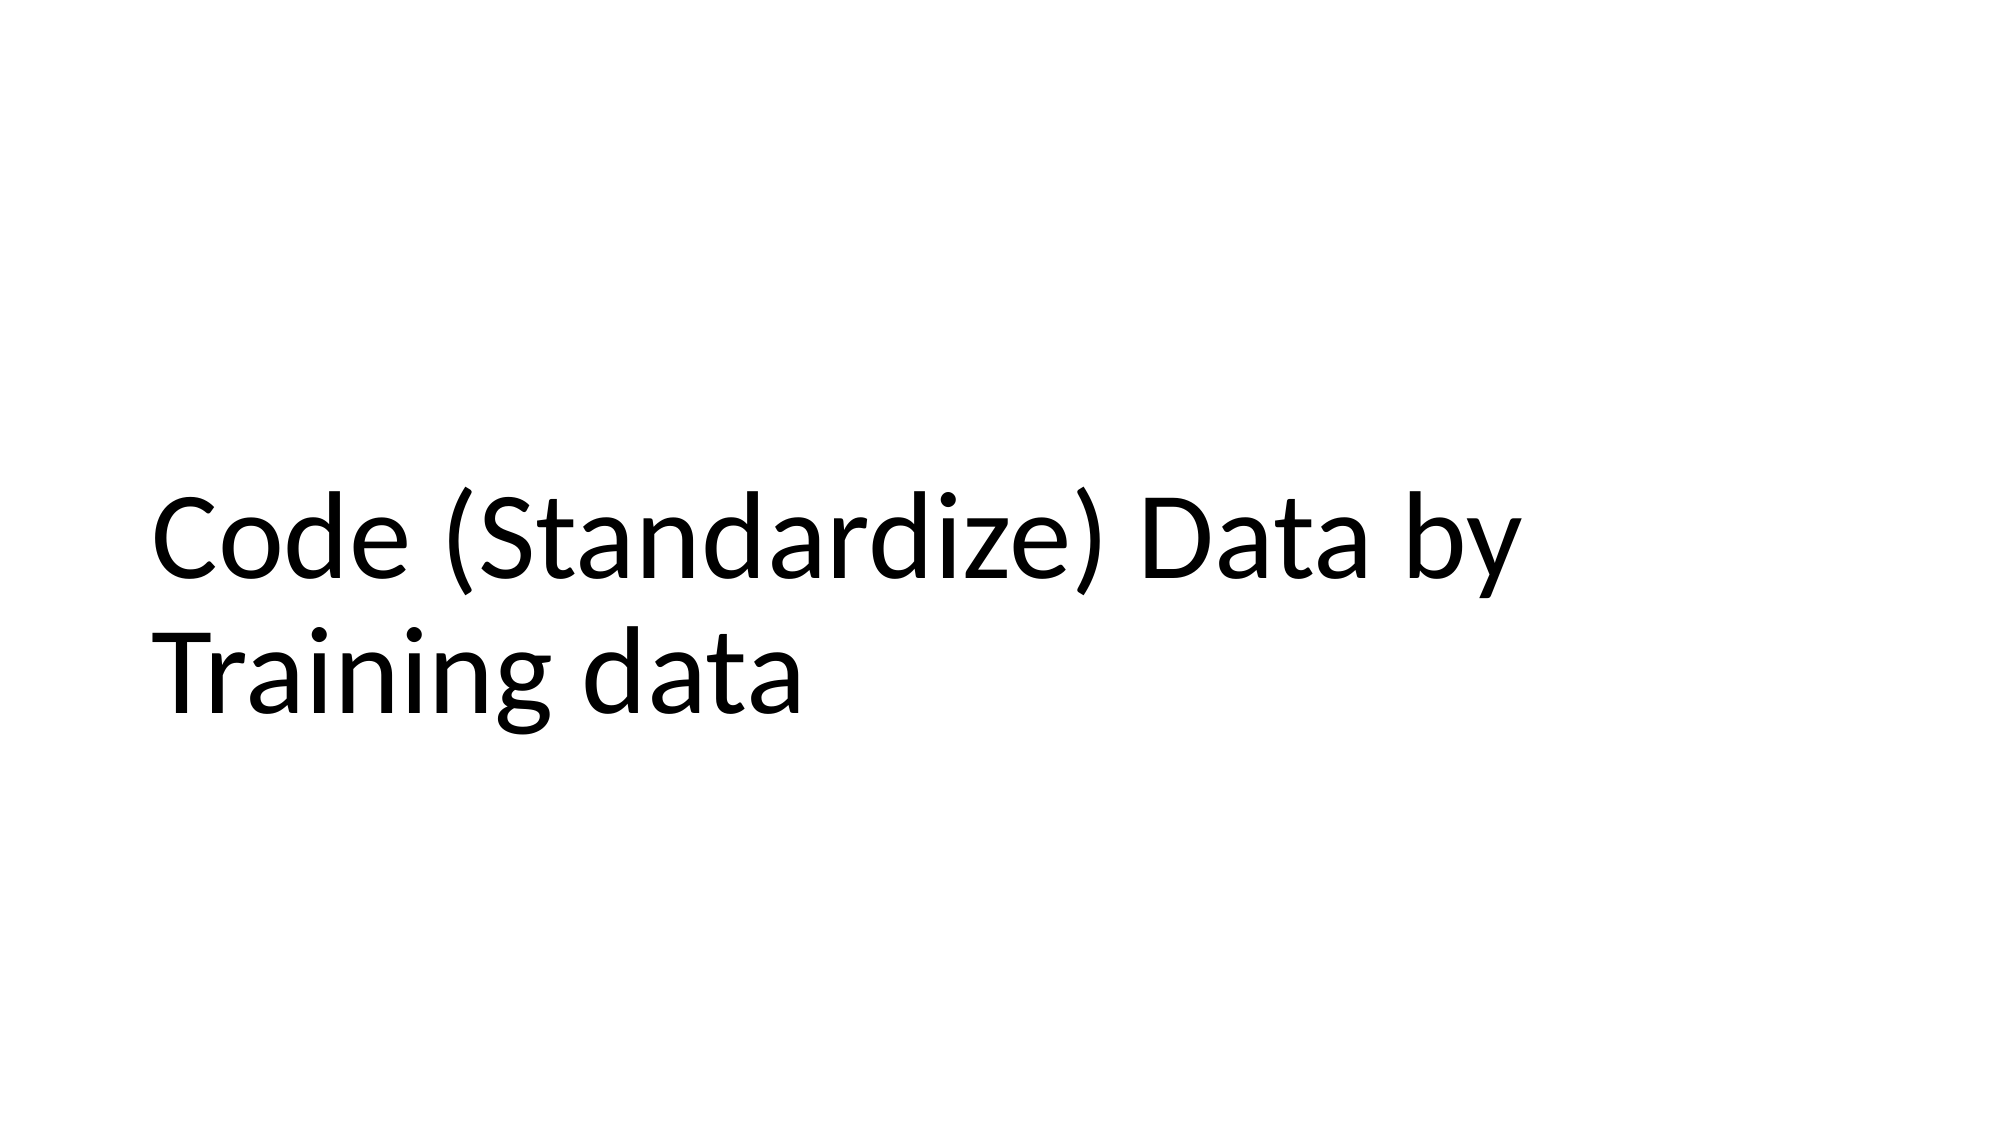

# Code (Standardize) Data by Training data